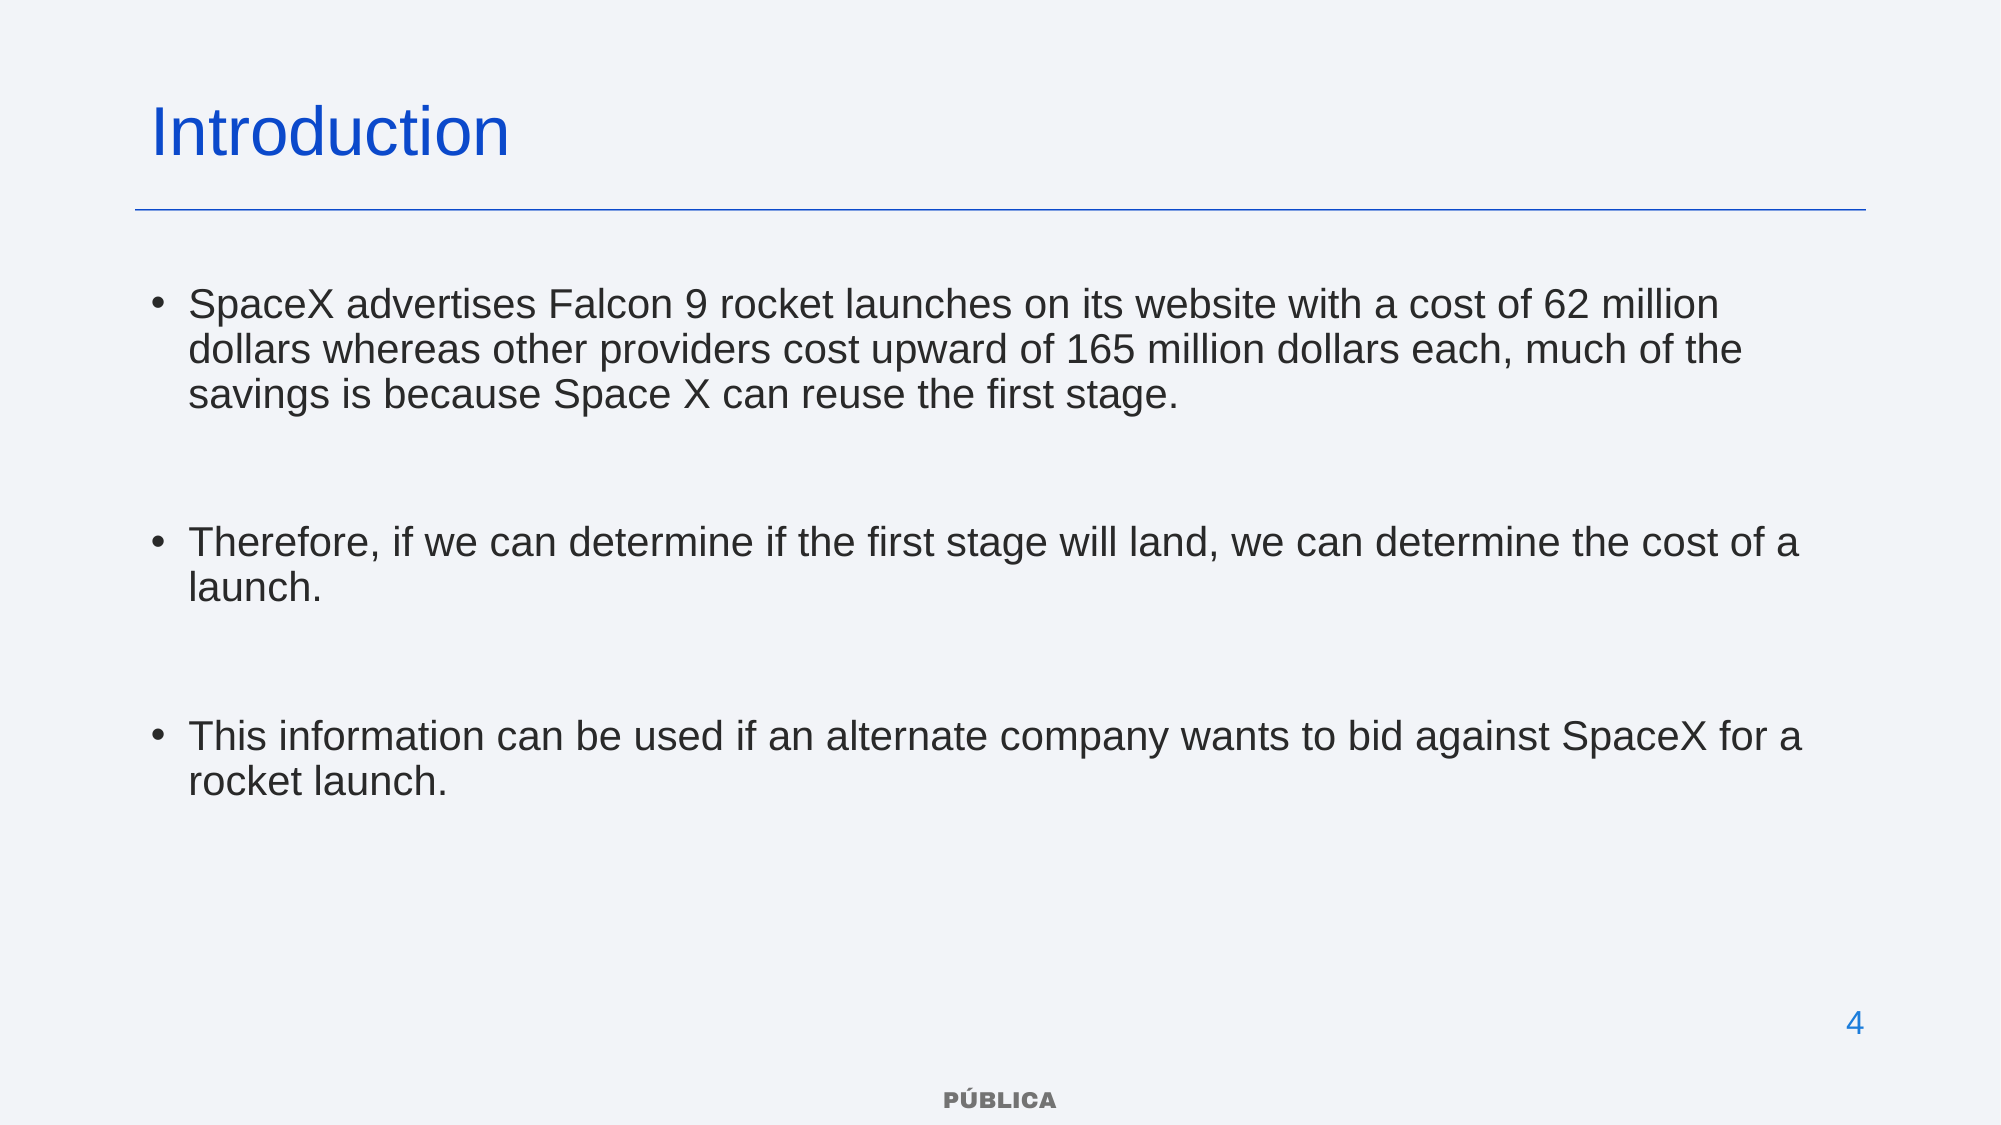

Introduction
SpaceX advertises Falcon 9 rocket launches on its website with a cost of 62 million dollars whereas other providers cost upward of 165 million dollars each, much of the savings is because Space X can reuse the first stage.

Therefore, if we can determine if the first stage will land, we can determine the cost of a launch.

This information can be used if an alternate company wants to bid against SpaceX for a rocket launch.
4